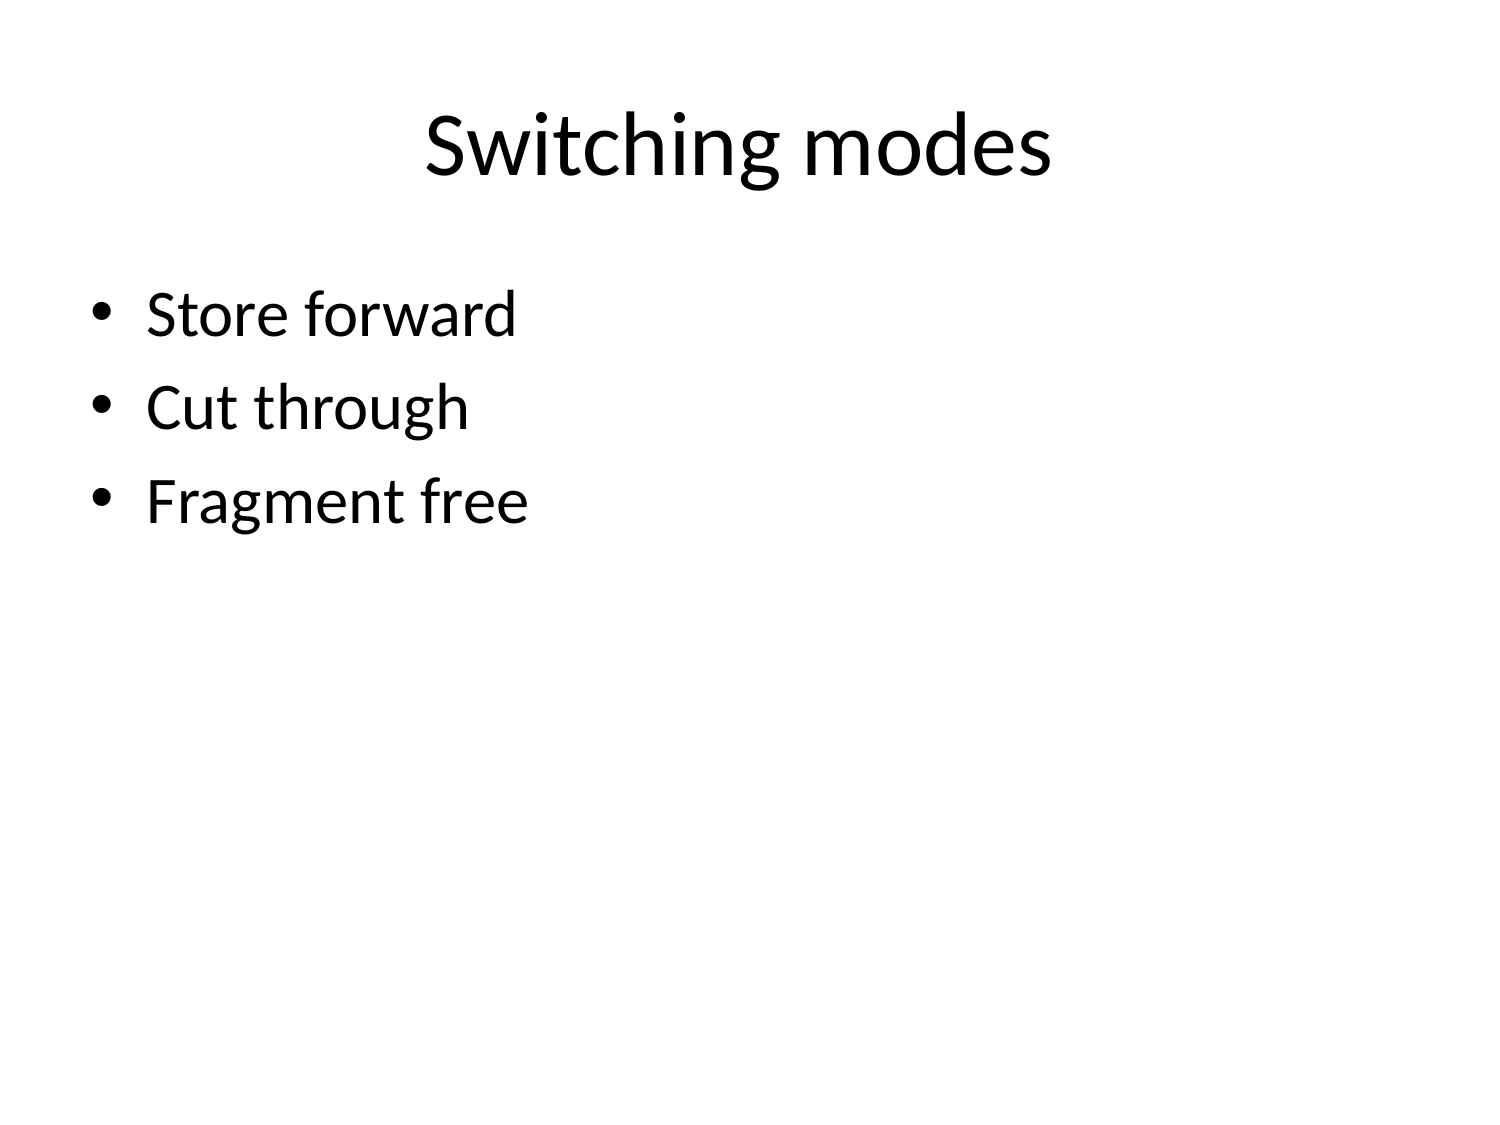

# Switching modes
Store forward
Cut through
Fragment free